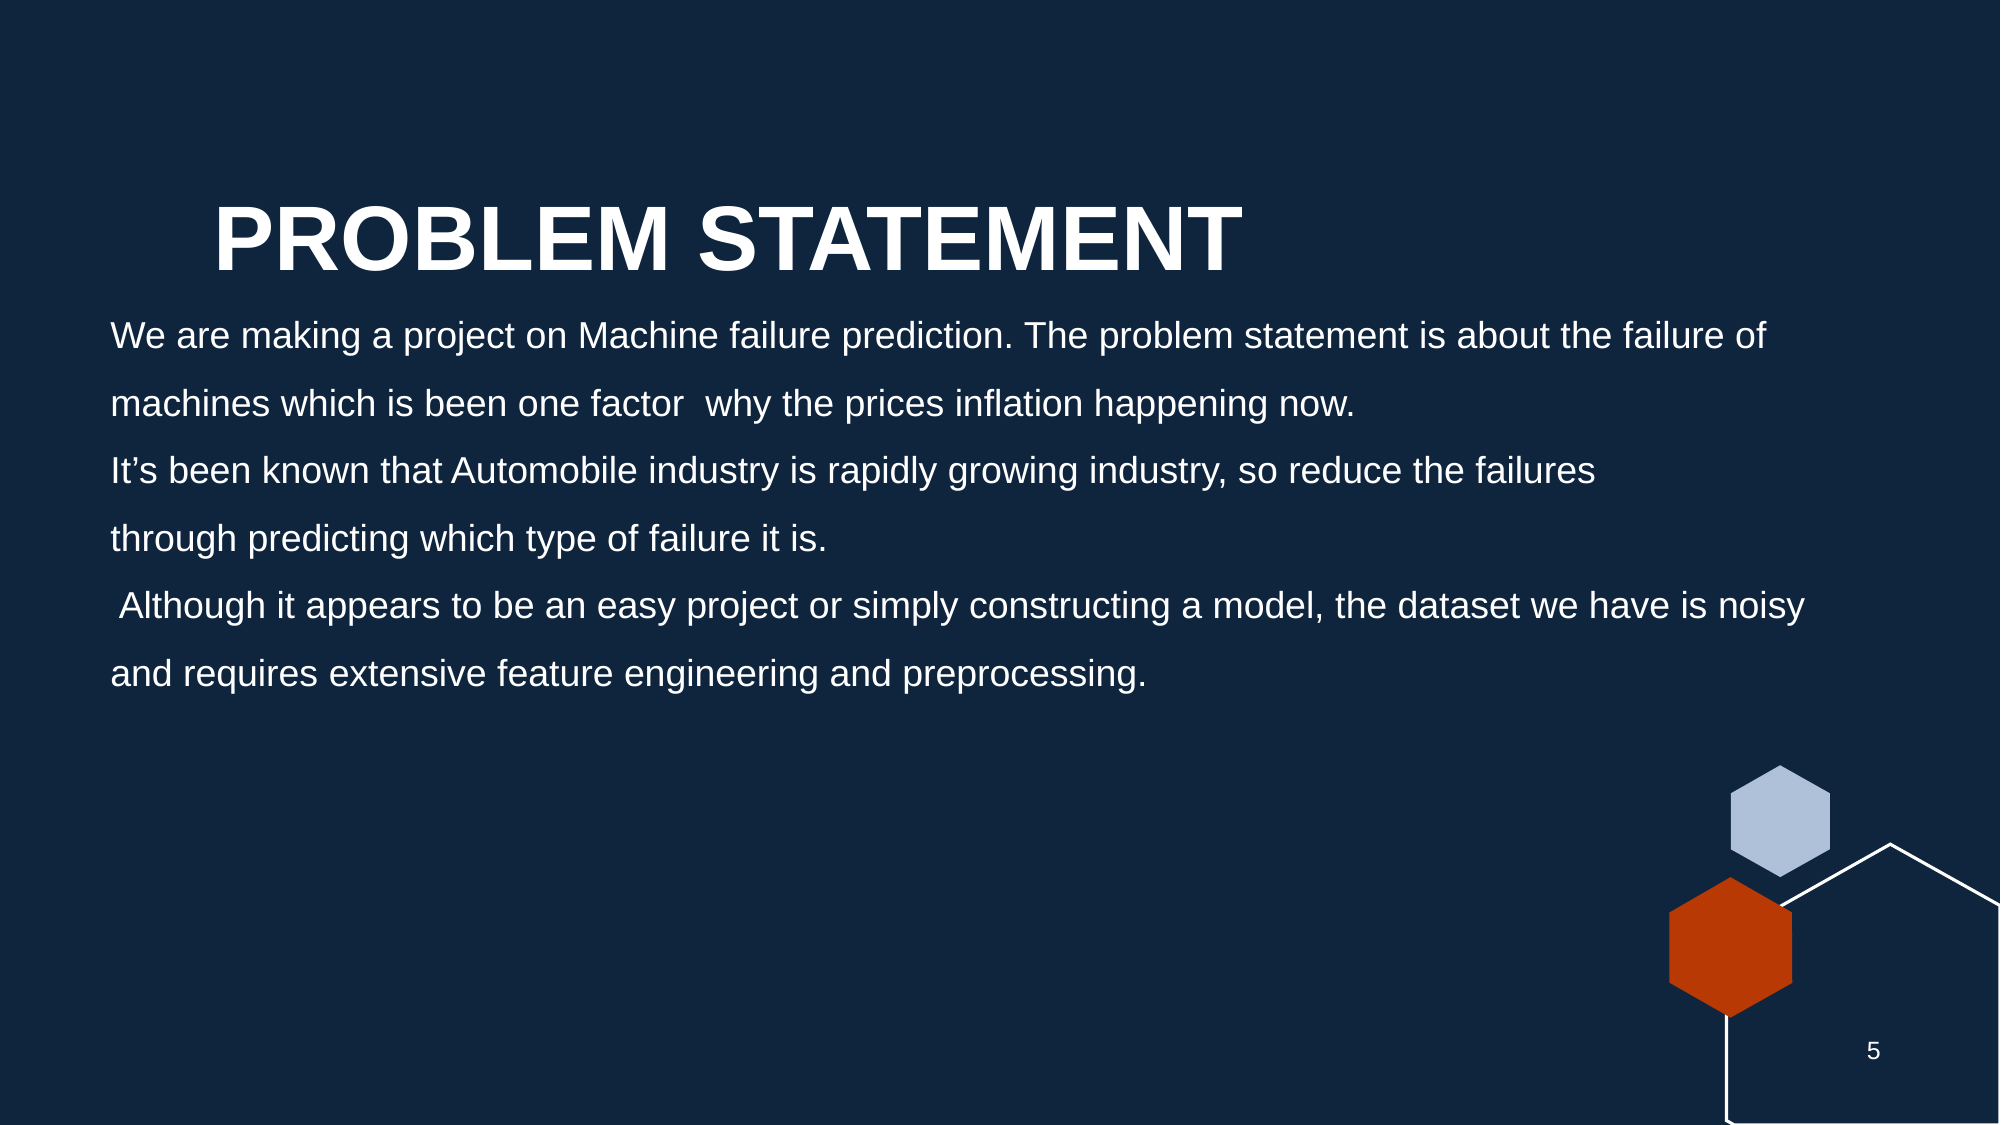

# PROBLEM STATEMENT We are making a project on Machine failure prediction. The problem statement is about the failure of machines which is been one factor  why the prices inflation happening now. It’s been known that Automobile industry is rapidly growing industry, so reduce the failures through predicting which type of failure it is. Although it appears to be an easy project or simply constructing a model, the dataset we have is noisy and requires extensive feature engineering and preprocessing.
5